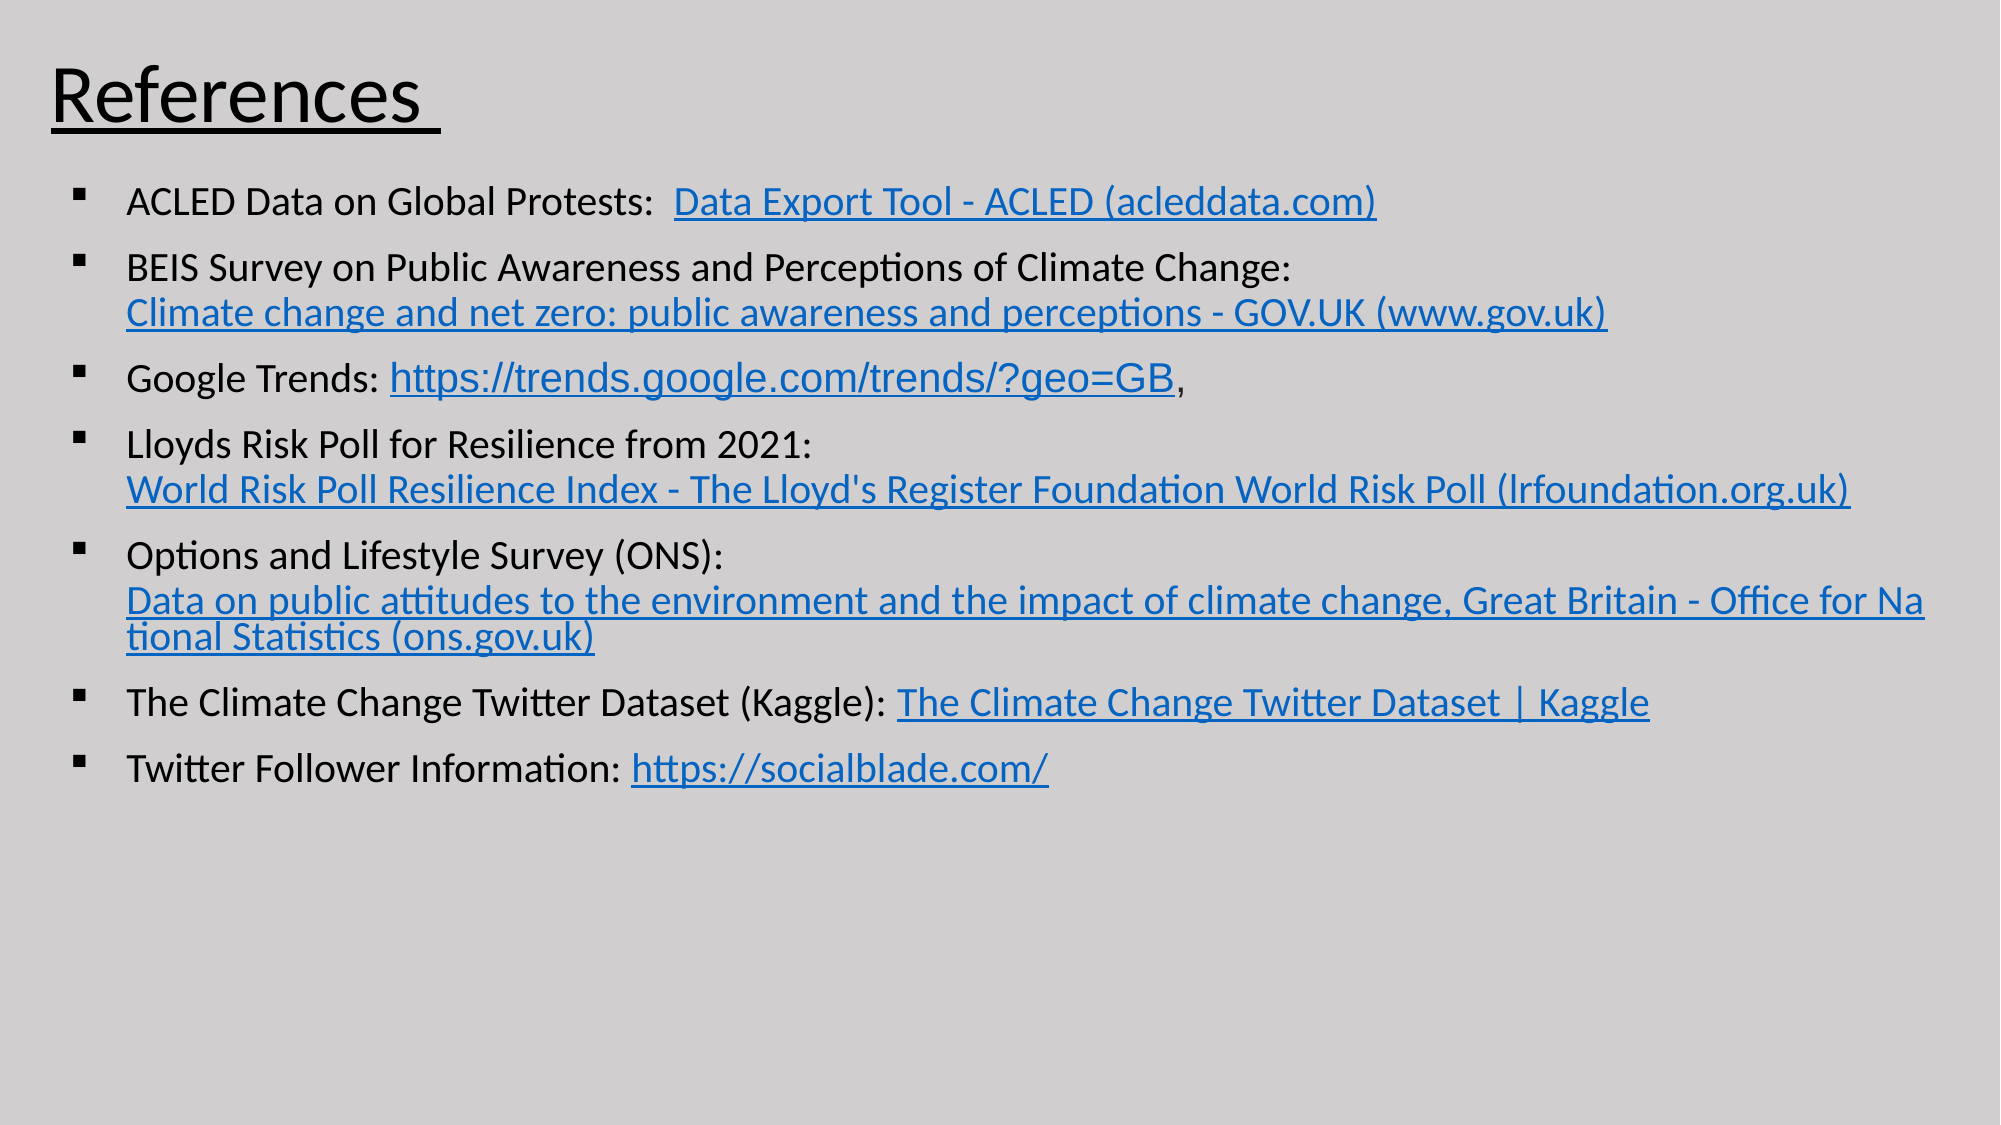

References
ACLED Data on Global Protests:  Data Export Tool - ACLED (acleddata.com)
BEIS Survey on Public Awareness and Perceptions of Climate Change: Climate change and net zero: public awareness and perceptions - GOV.UK (www.gov.uk)
Google Trends: https://trends.google.com/trends/?geo=GB,
Lloyds Risk Poll for Resilience from 2021: World Risk Poll Resilience Index - The Lloyd's Register Foundation World Risk Poll (lrfoundation.org.uk)
Options and Lifestyle Survey (ONS): Data on public attitudes to the environment and the impact of climate change, Great Britain - Office for National Statistics (ons.gov.uk)
The Climate Change Twitter Dataset (Kaggle): The Climate Change Twitter Dataset | Kaggle
Twitter Follower Information: https://socialblade.com/